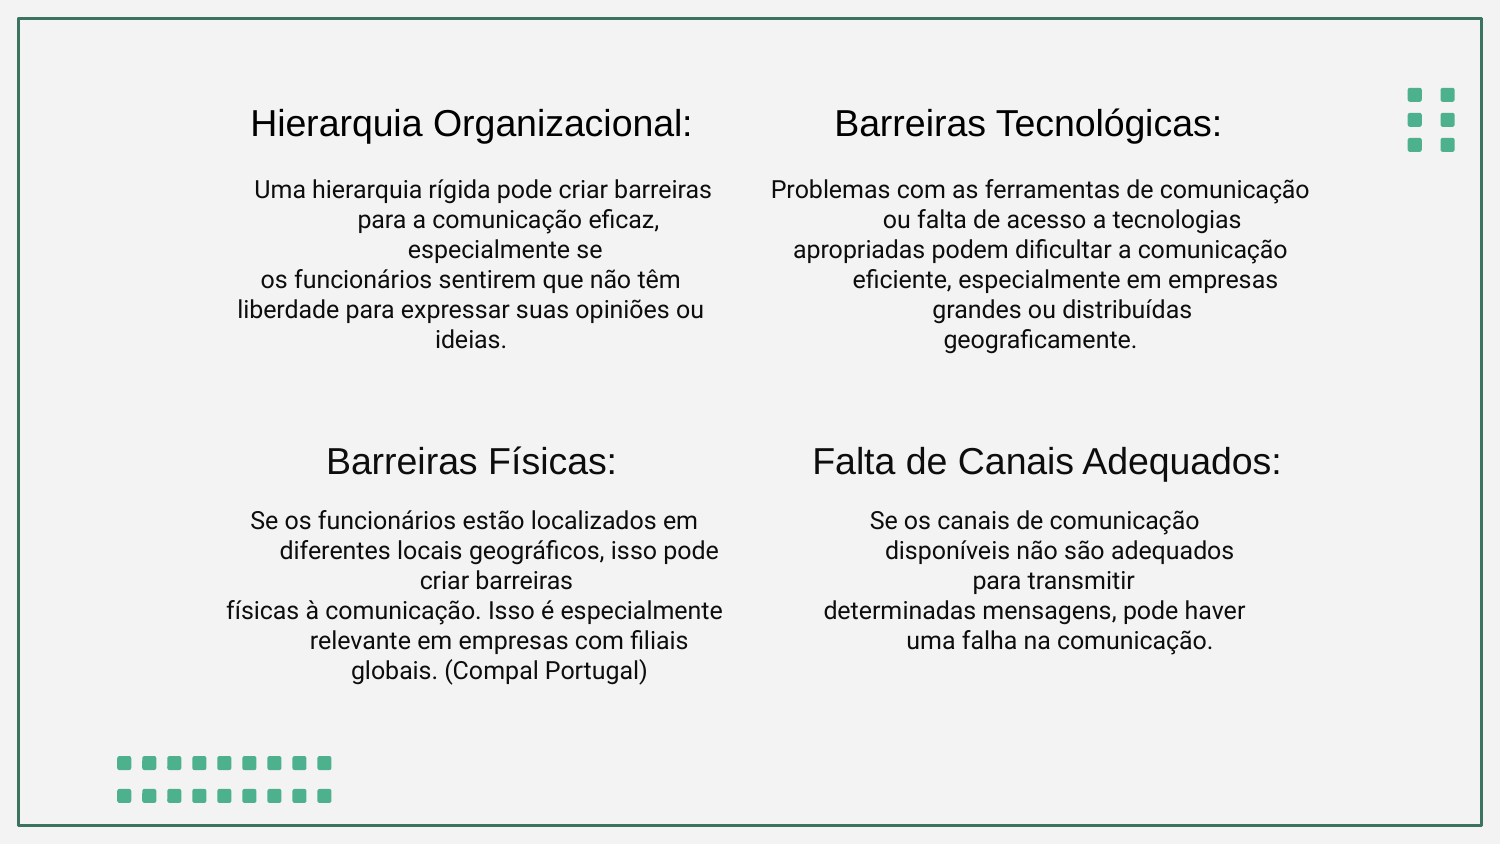

# Our guiding principles
Hierarquia Organizacional:
Barreiras Tecnológicas:
Uma hierarquia rígida pode criar barreiras para a comunicação eficaz, especialmente se
os funcionários sentirem que não têm liberdade para expressar suas opiniões ou ideias.
Problemas com as ferramentas de comunicação ou falta de acesso a tecnologias
apropriadas podem dificultar a comunicação eficiente, especialmente em empresas grandes ou distribuídas
geograficamente.

Barreiras Físicas:
Falta de Canais Adequados:
Se os funcionários estão localizados em diferentes locais geográficos, isso pode criar barreiras
físicas à comunicação. Isso é especialmente relevante em empresas com filiais globais. (Compal Portugal)

Se os canais de comunicação disponíveis não são adequados para transmitir
determinadas mensagens, pode haver uma falha na comunicação.